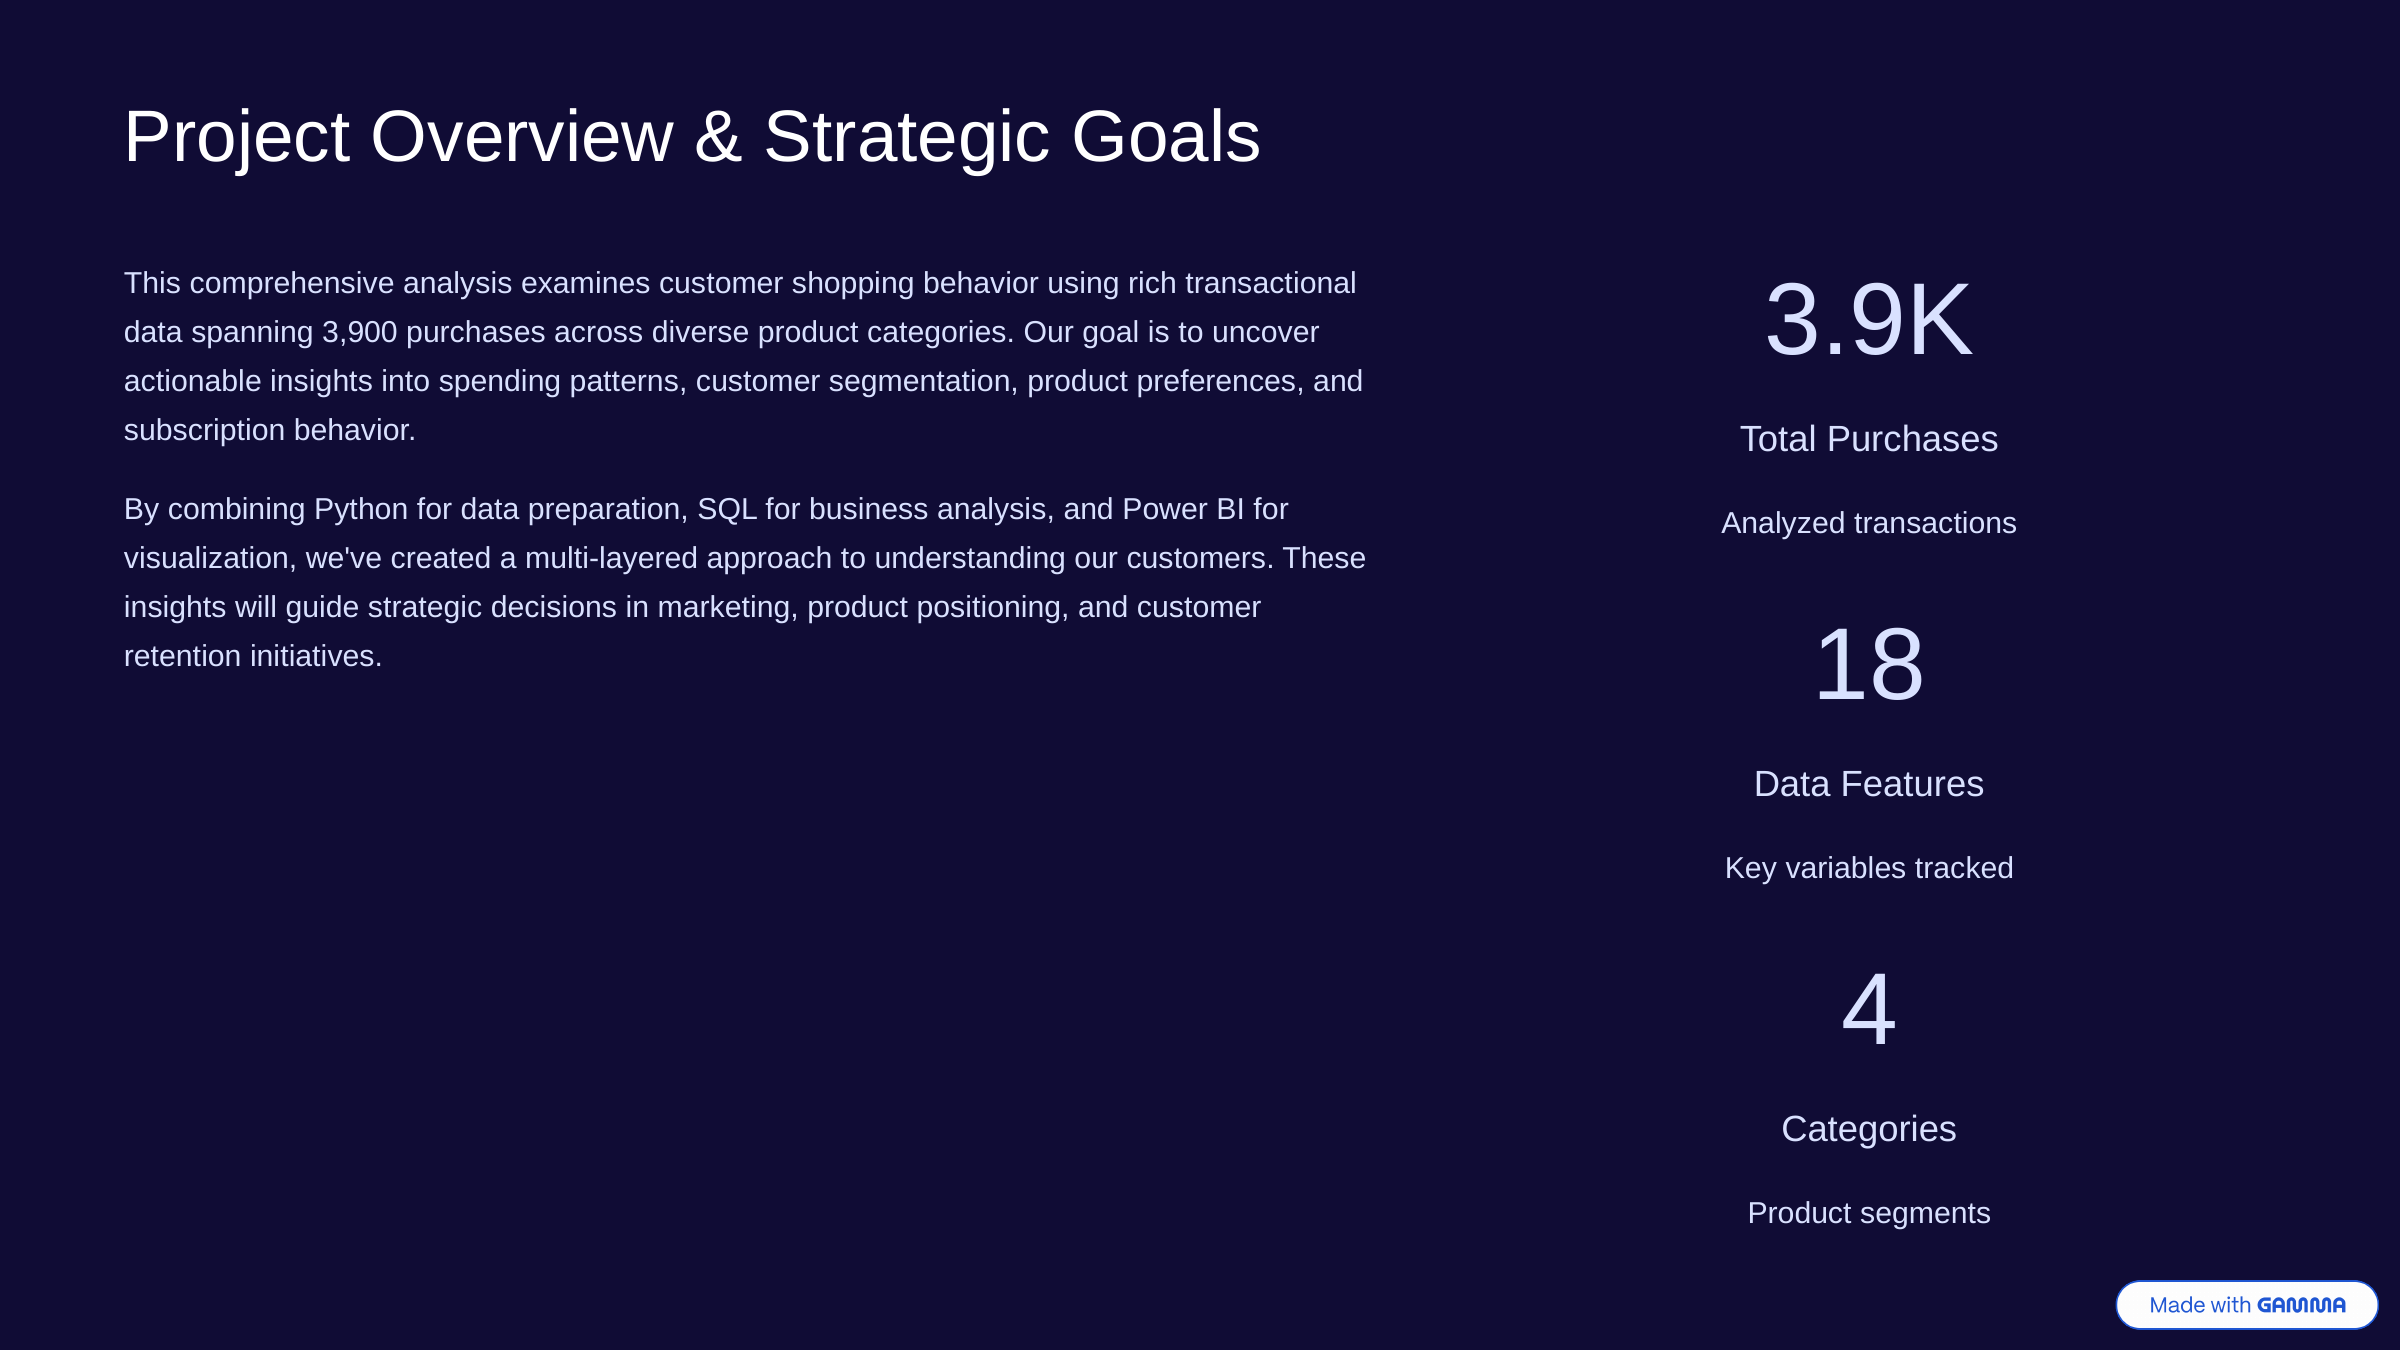

Project Overview & Strategic Goals
This comprehensive analysis examines customer shopping behavior using rich transactional data spanning 3,900 purchases across diverse product categories. Our goal is to uncover actionable insights into spending patterns, customer segmentation, product preferences, and subscription behavior.
3.9K
Total Purchases
By combining Python for data preparation, SQL for business analysis, and Power BI for visualization, we've created a multi-layered approach to understanding our customers. These insights will guide strategic decisions in marketing, product positioning, and customer retention initiatives.
Analyzed transactions
18
Data Features
Key variables tracked
4
Categories
Product segments